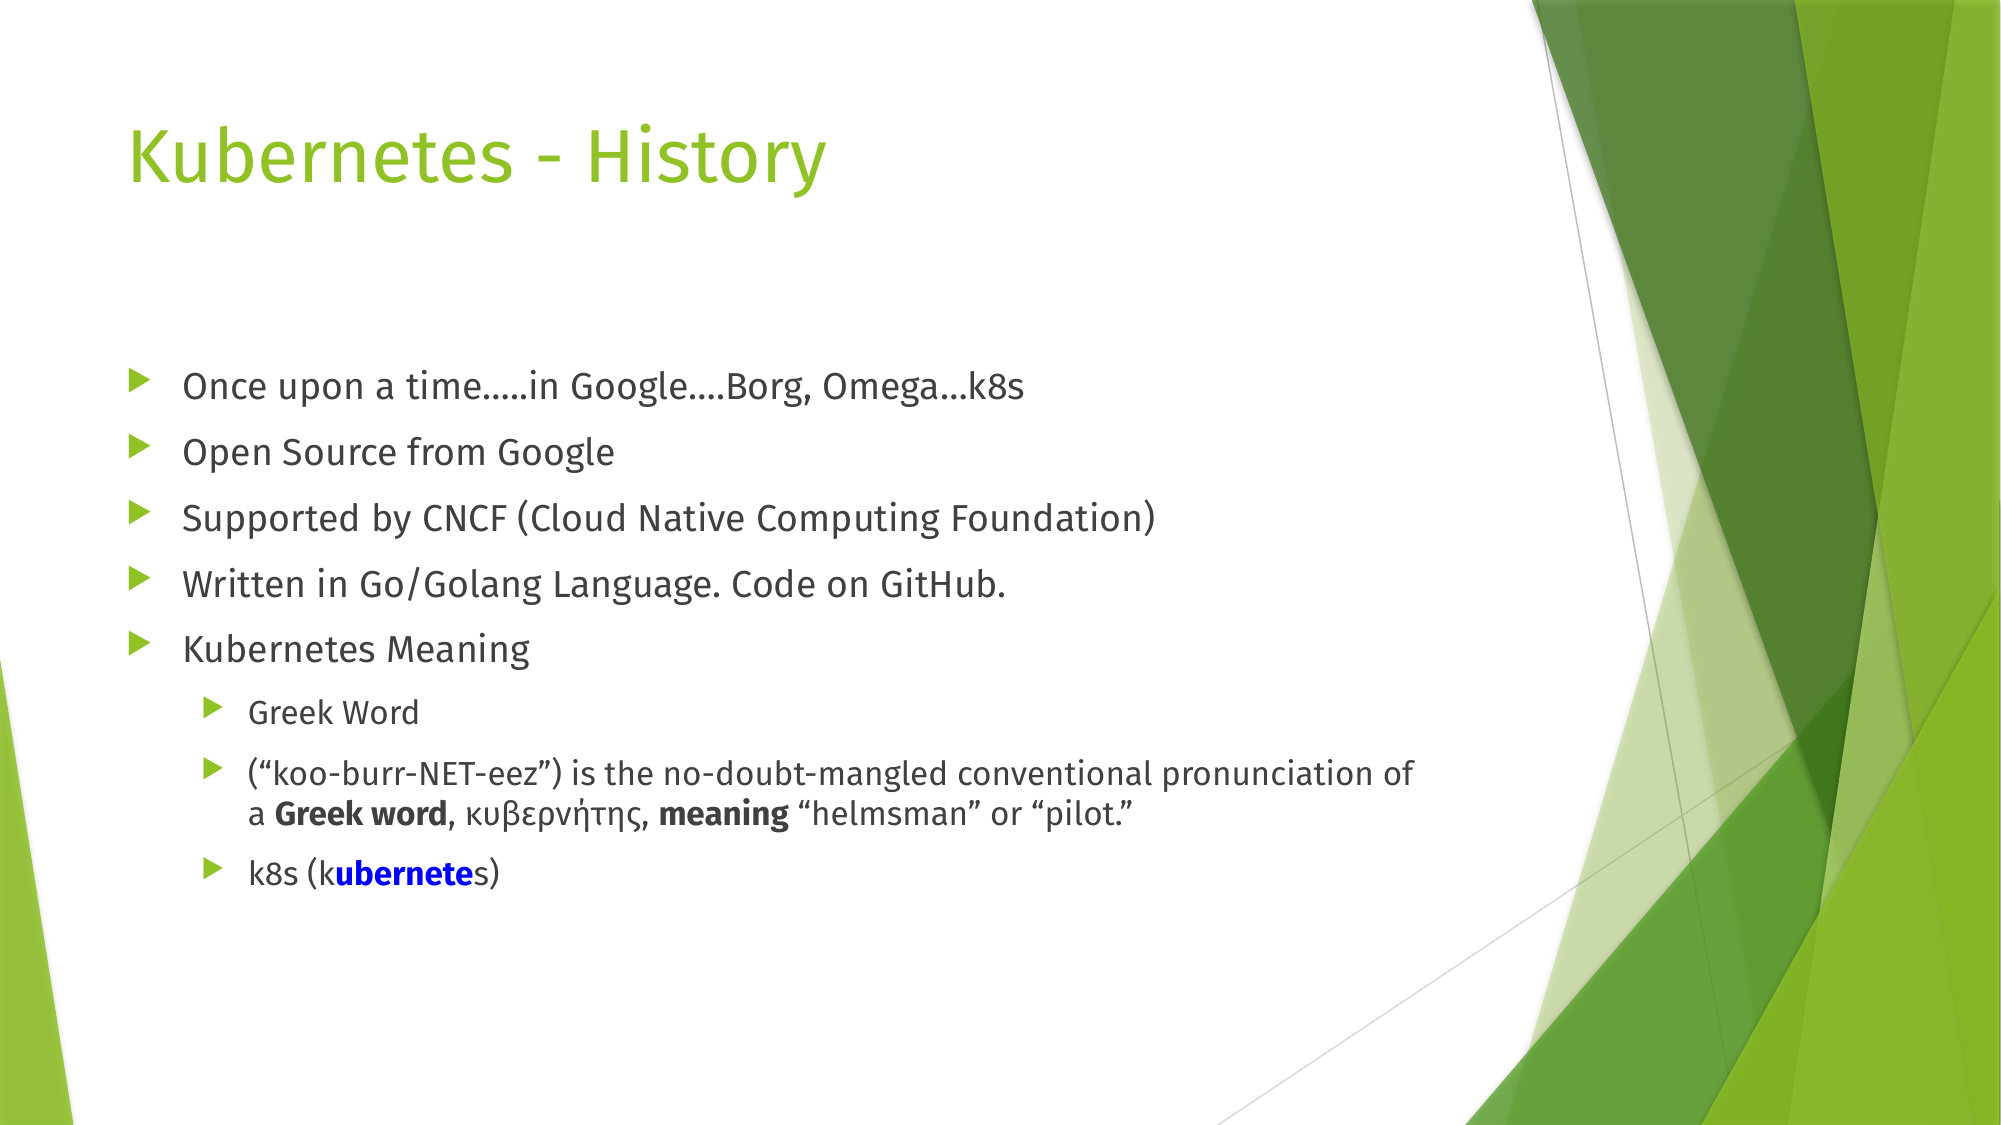

# Kubernetes - History
Once upon a time…..in Google….Borg, Omega…k8s
Open Source from Google
Supported by CNCF (Cloud Native Computing Foundation)
Written in Go/Golang Language. Code on GitHub.
Kubernetes Meaning
Greek Word
(“koo-burr-NET-eez”) is the no-doubt-mangled conventional pronunciation of a Greek word, κυβερνήτης, meaning “helmsman” or “pilot.”
k8s (kubernetes)